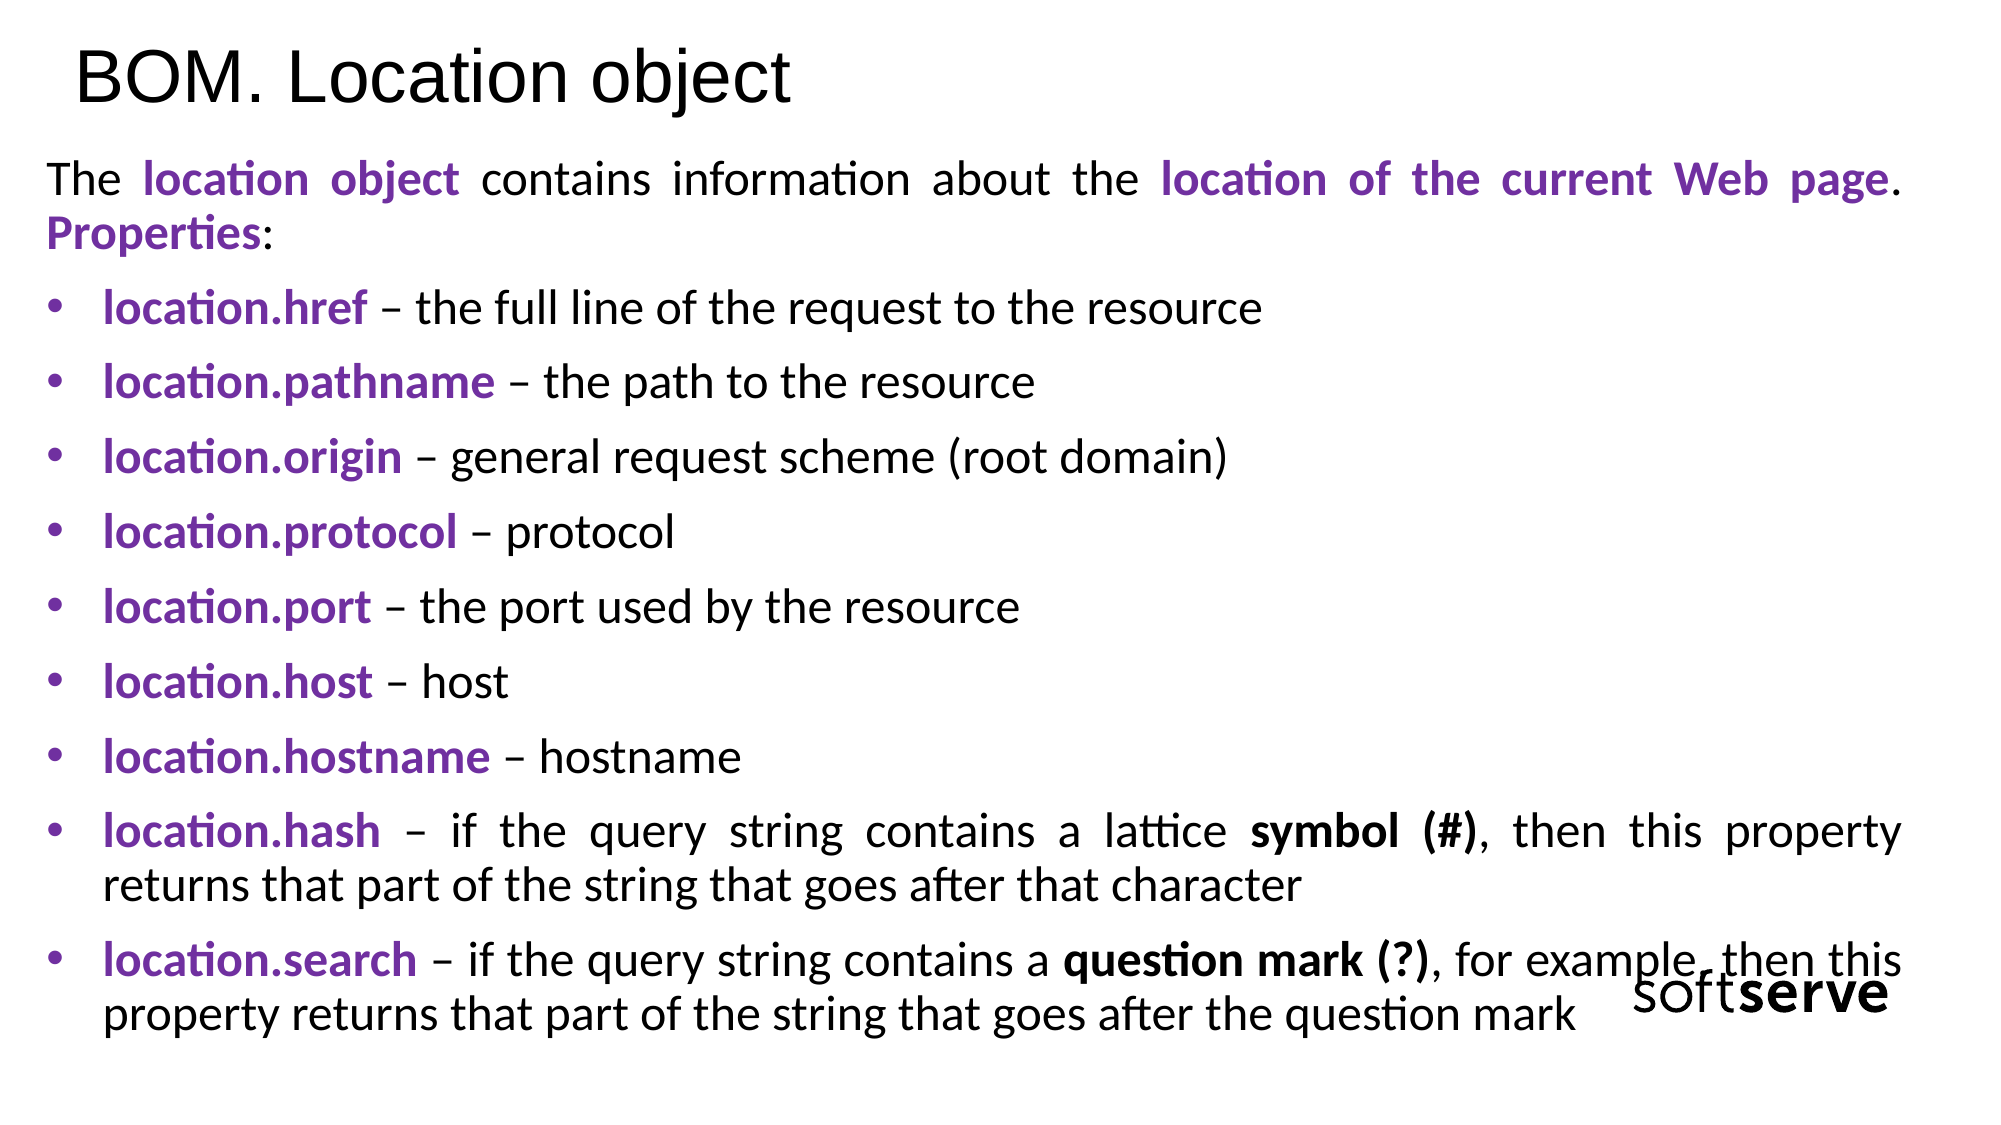

# BOM. Location object
The location object contains information about the location of the current Web page. Properties:
location.href – the full line of the request to the resource
location.pathname – the path to the resource
location.origin – general request scheme (root domain)
location.protocol – protocol
location.port – the port used by the resource
location.host – host
location.hostname – hostname
location.hash – if the query string contains a lattice symbol (#), then this property returns that part of the string that goes after that character
location.search – if the query string contains a question mark (?), for example, then this property returns that part of the string that goes after the question mark